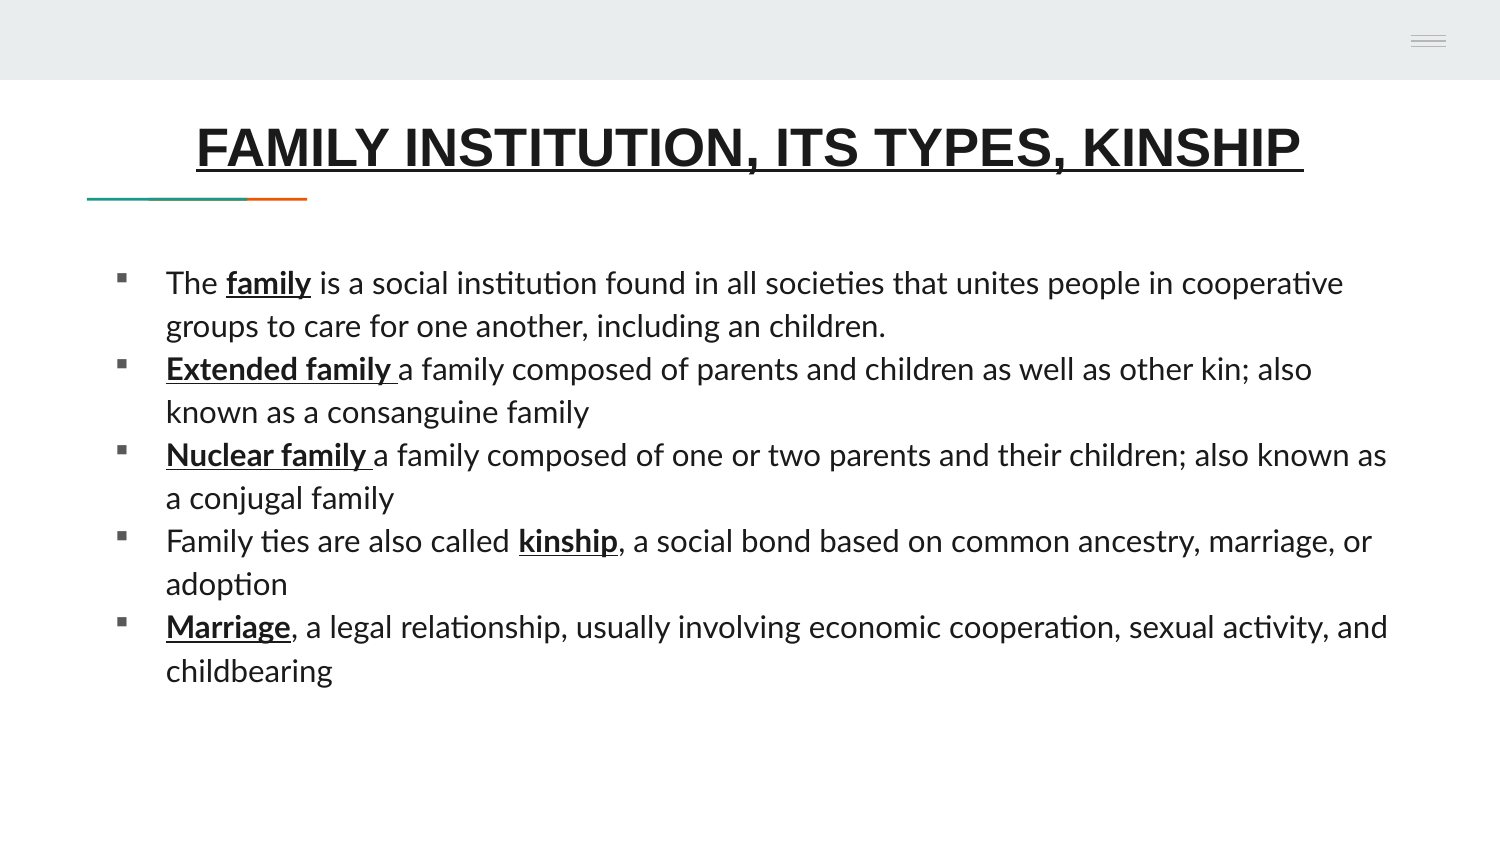

# FAMILY INSTITUTION, ITS TYPES, KINSHIP
The family is a social institution found in all societies that unites people in cooperative groups to care for one another, including an children.
Extended family a family composed of parents and children as well as other kin; also known as a consanguine family
Nuclear family a family composed of one or two parents and their children; also known as a conjugal family
Family ties are also called kinship, a social bond based on common ancestry, marriage, or adoption
Marriage, a legal relationship, usually involving economic cooperation, sexual activity, and childbearing